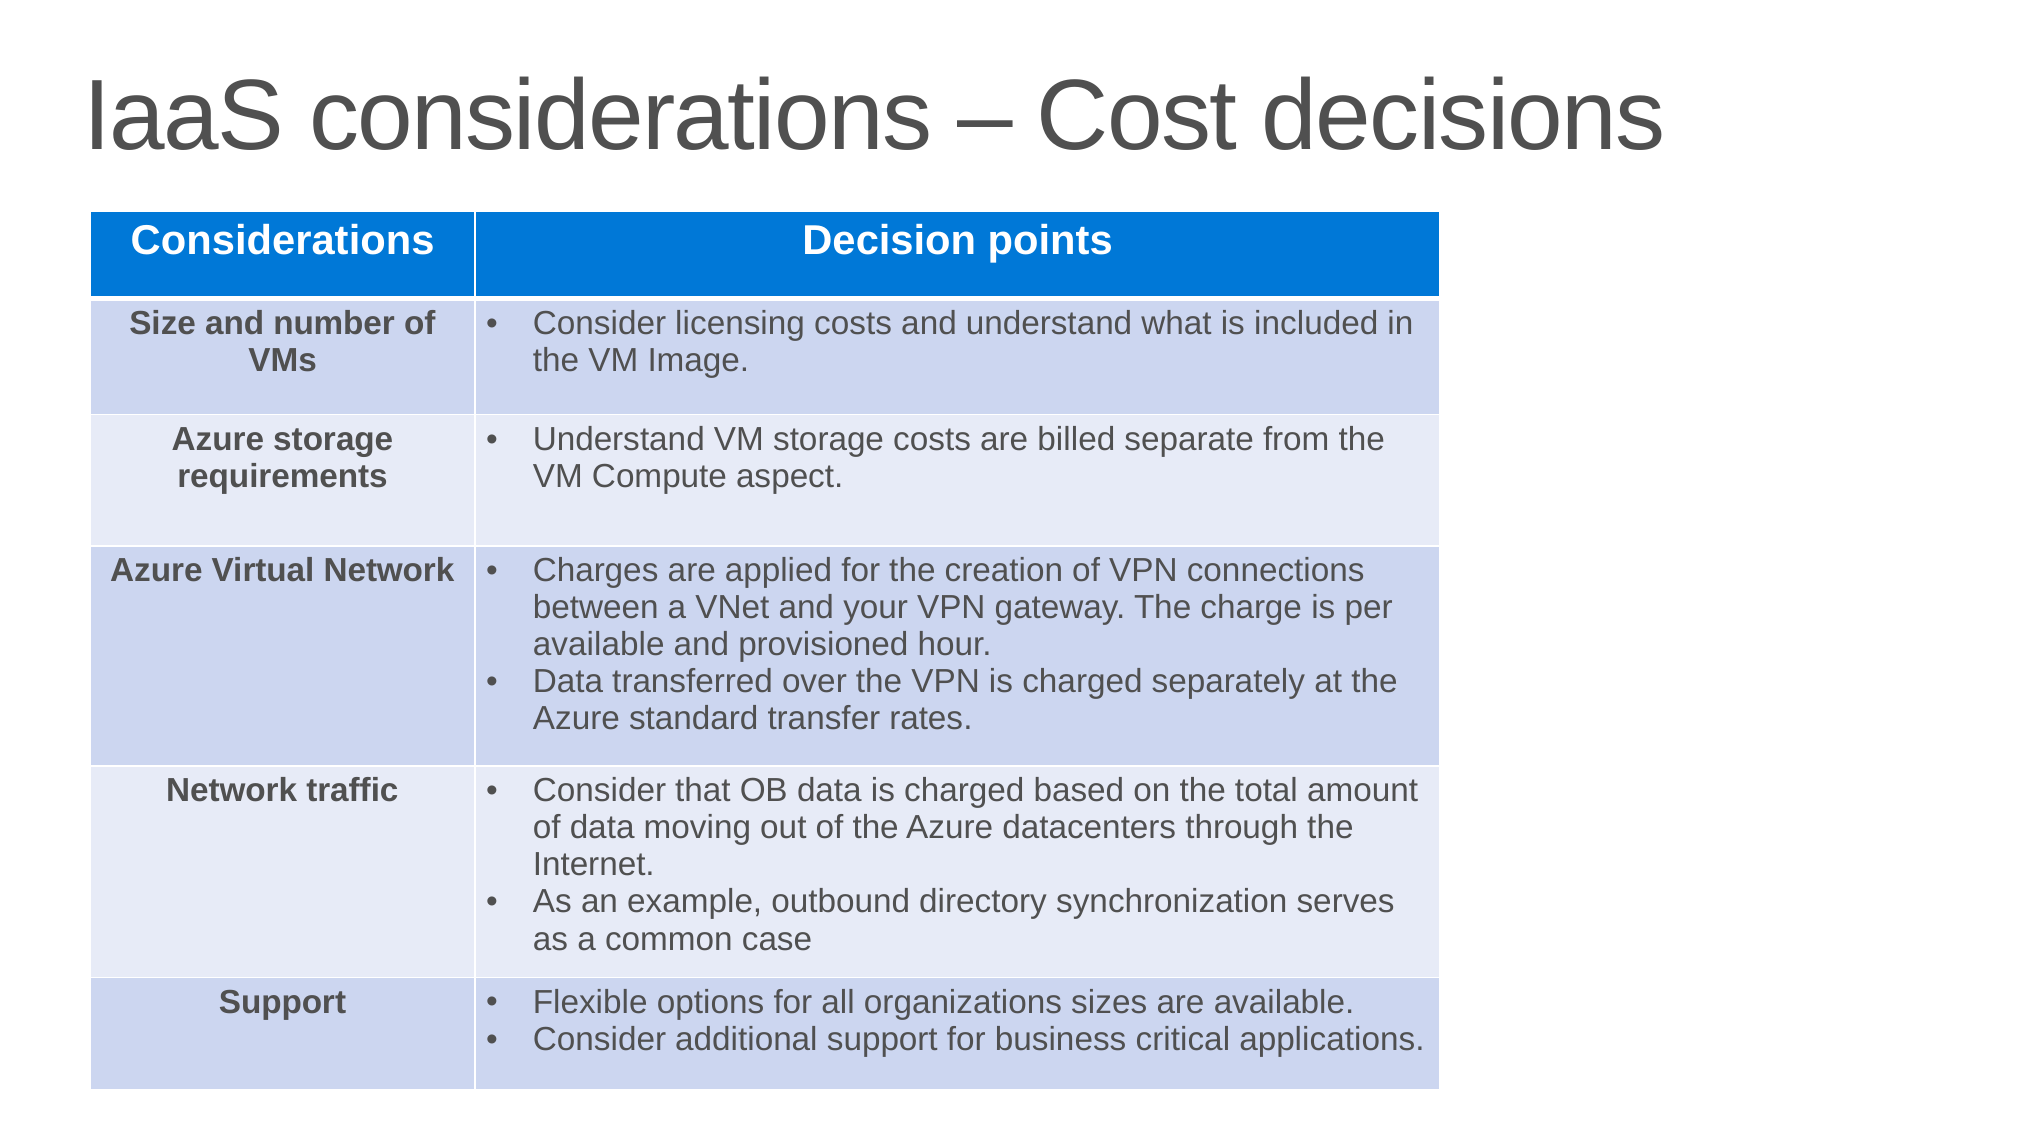

IaaS considerations – Cost decisions
| Considerations | Decision points |
| --- | --- |
| Size and number of VMs | Consider licensing costs and understand what is included in the VM Image. |
| Azure storage requirements | Understand VM storage costs are billed separate from the VM Compute aspect. |
| Azure Virtual Network | Charges are applied for the creation of VPN connections between a VNet and your VPN gateway. The charge is per available and provisioned hour. Data transferred over the VPN is charged separately at the Azure standard transfer rates. |
| Network traffic | Consider that OB data is charged based on the total amount of data moving out of the Azure datacenters through the Internet. As an example, outbound directory synchronization serves as a common case |
| Support | Flexible options for all organizations sizes are available. Consider additional support for business critical applications. |